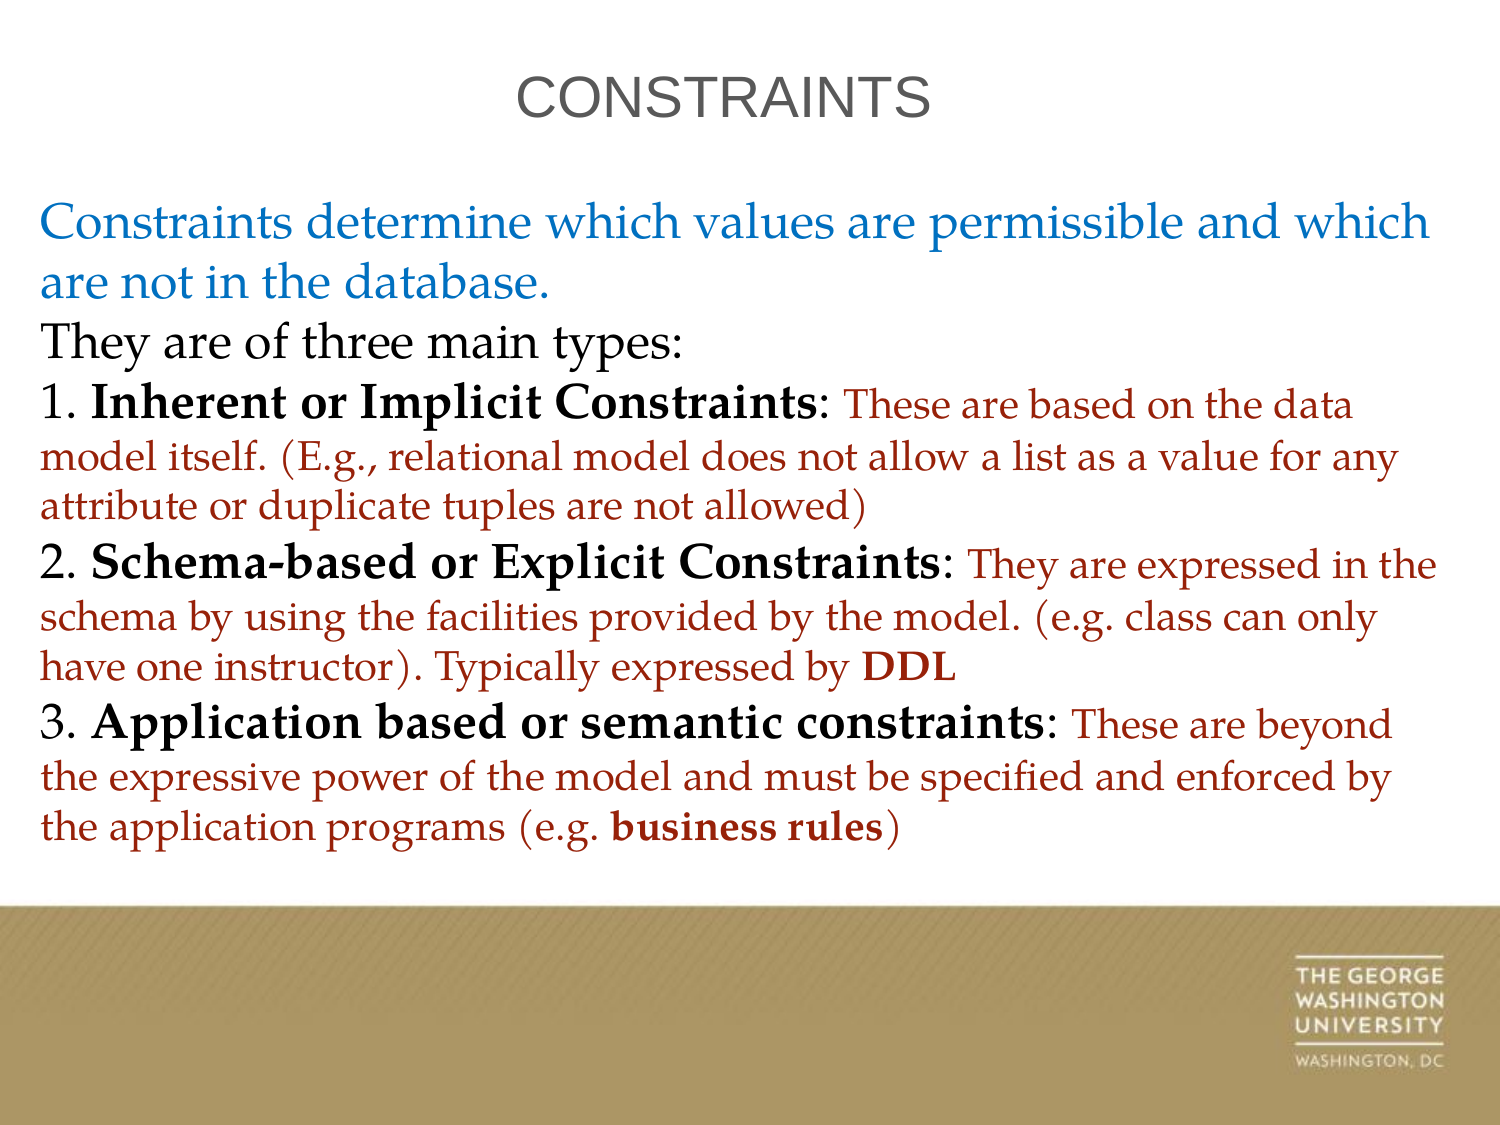

CONSTRAINTS
Constraints determine which values are permissible and which are not in the database.
They are of three main types:
1. Inherent or Implicit Constraints: These are based on the data model itself. (E.g., relational model does not allow a list as a value for any attribute or duplicate tuples are not allowed)
2. Schema-based or Explicit Constraints: They are expressed in the schema by using the facilities provided by the model. (e.g. class can only have one instructor). Typically expressed by DDL
3. Application based or semantic constraints: These are beyond the expressive power of the model and must be specified and enforced by the application programs (e.g. business rules)